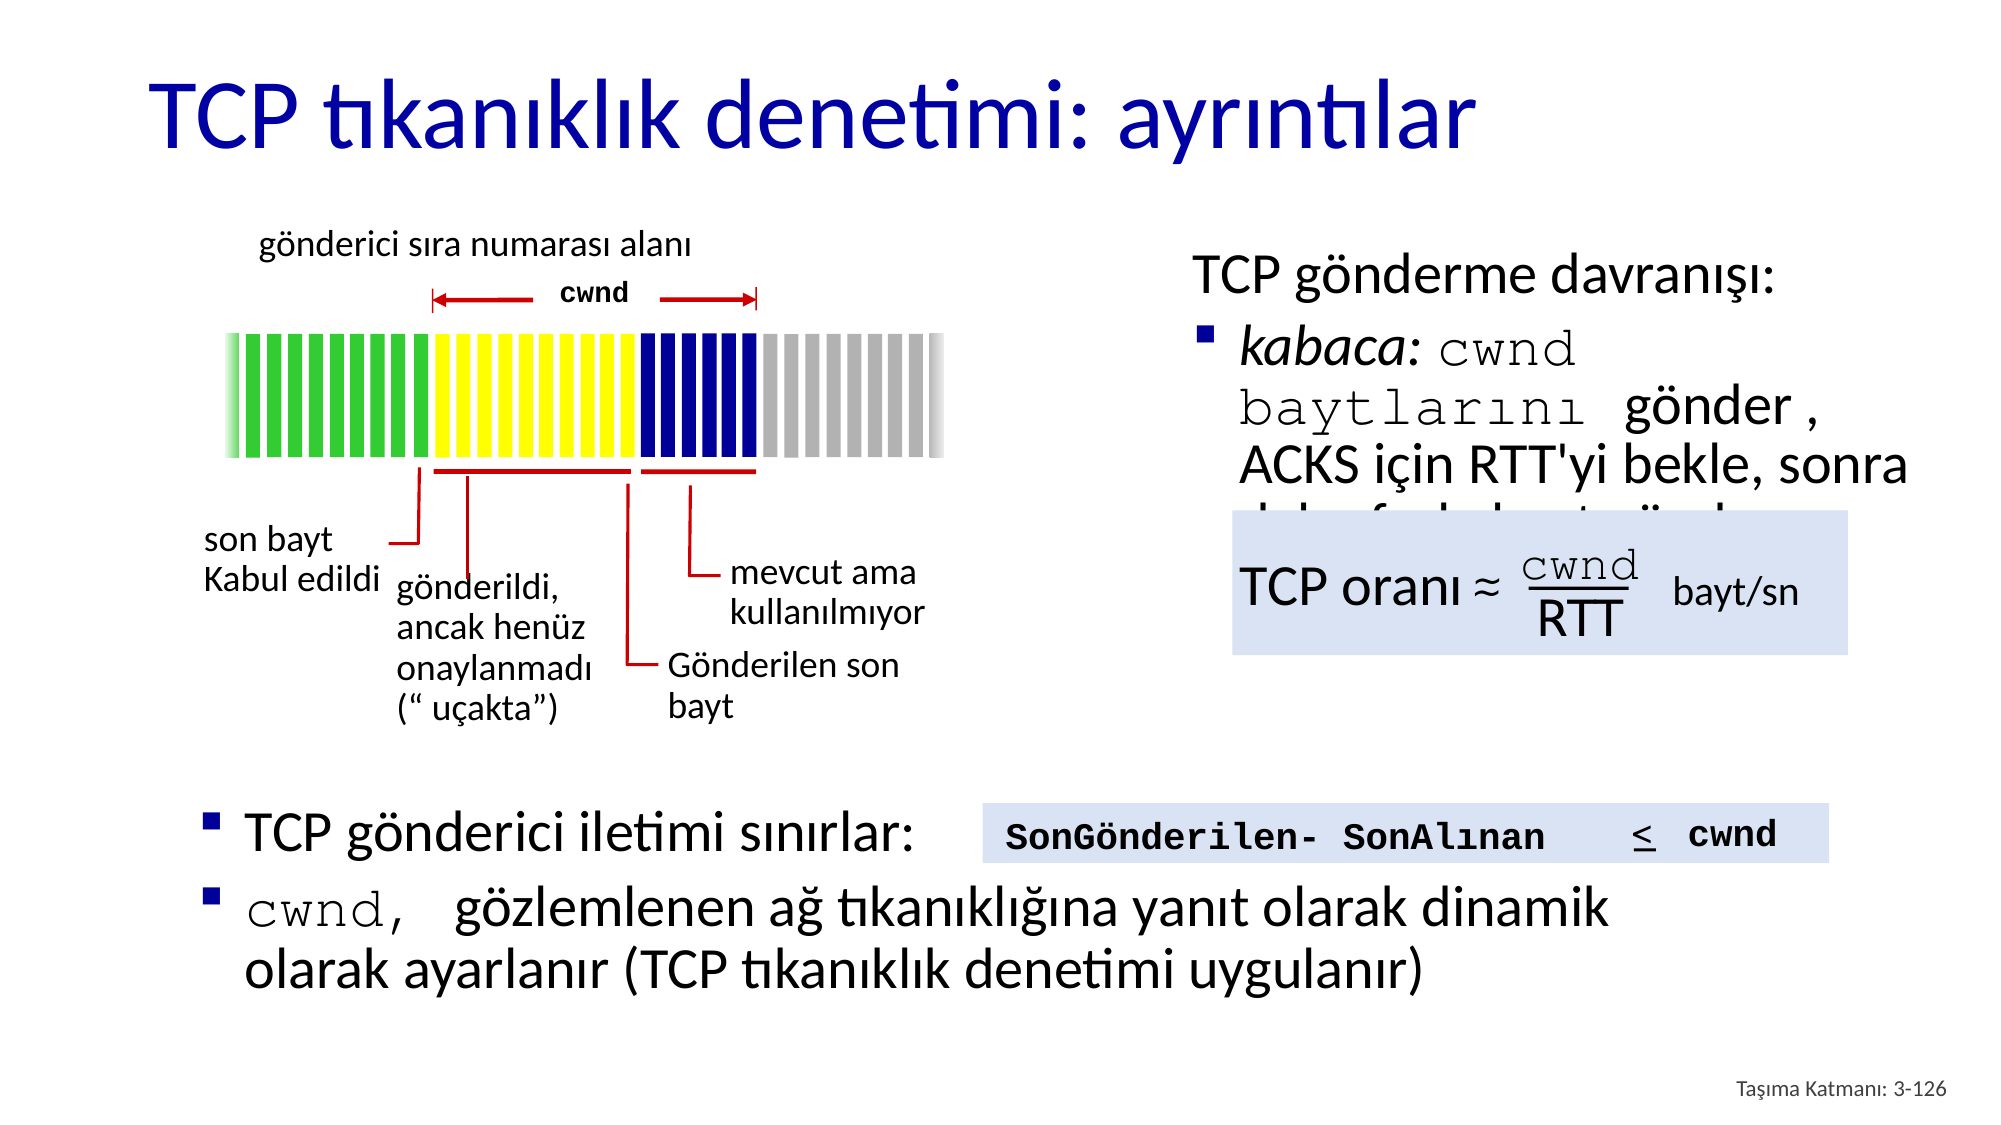

# TCP tıkanıklık denetimi: ayrıntılar
gönderici sıra numarası alanı
cwnd

TCP gönderme davranışı:
kabaca: cwnd baytlarını gönder , ACKS için RTT'yi bekle, sonra daha fazla bayt gönder

cwnd
RTT

TCP oranı
~
~
bayt/sn

son bayt
Kabul edildi

gönderildi, ancak henüz onaylanmadı
(“ uçakta”)

Gönderilen son bayt

mevcut ama kullanılmıyor
TCP gönderici iletimi sınırlar:
cwnd, gözlemlenen ağ tıkanıklığına yanıt olarak dinamik olarak ayarlanır (TCP tıkanıklık denetimi uygulanır)

cwnd
<

SonGönderilen- SonAlınan

Taşıma Katmanı: 3-126